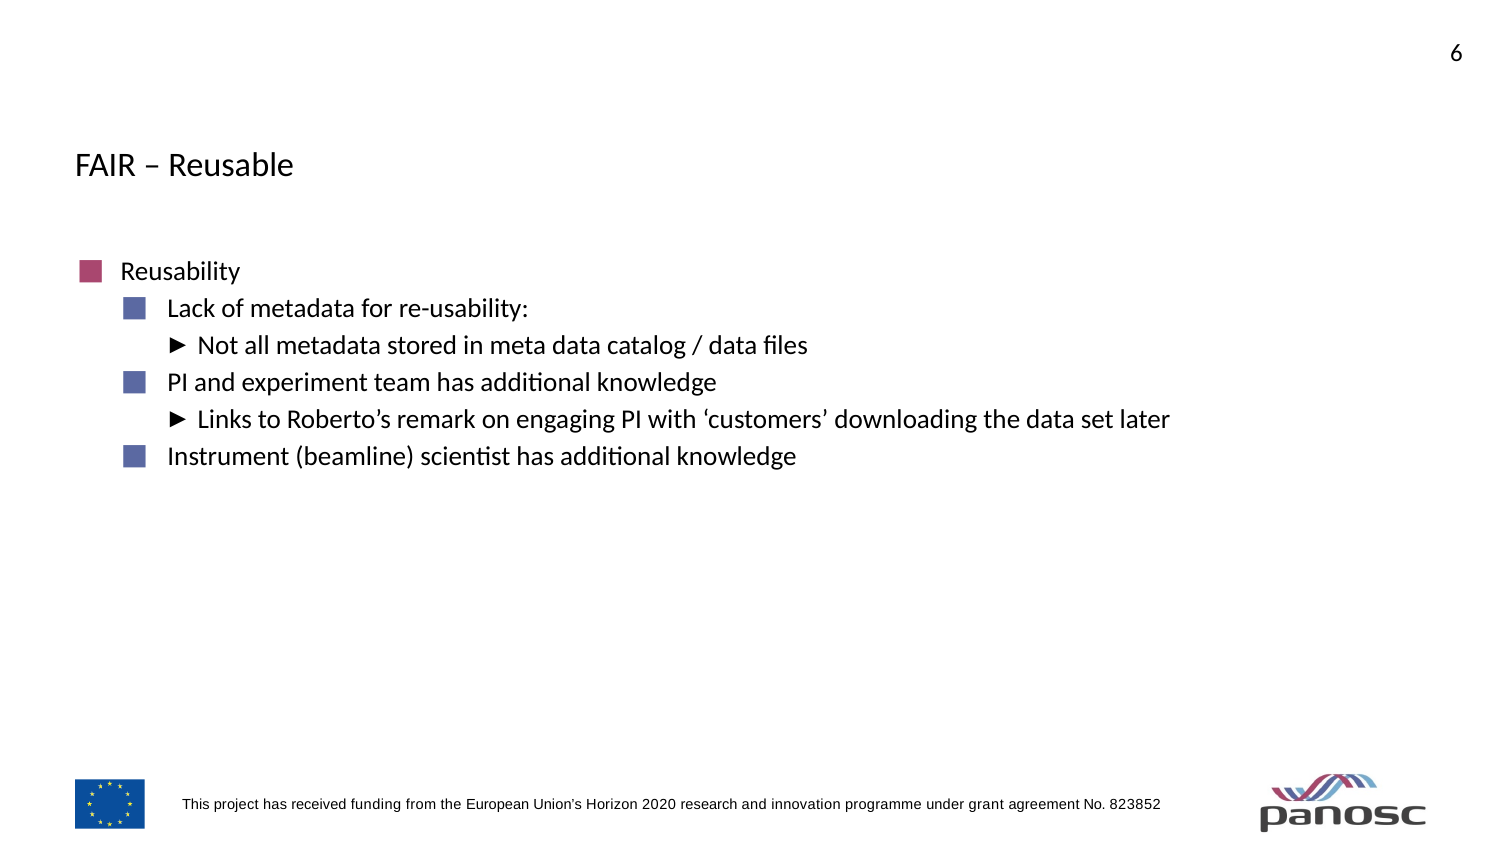

# FAIR – Reusable
Reusability
Lack of metadata for re-usability:
Not all metadata stored in meta data catalog / data files
PI and experiment team has additional knowledge
Links to Roberto’s remark on engaging PI with ‘customers’ downloading the data set later
Instrument (beamline) scientist has additional knowledge

Metadata R1. Meta(data) are richly described with a plurality of accurate and relevant attributes
No
R1.2. (Meta)data are associated with detailed provenance
Provenance information is not stored
Some information in eLogs
Calibration logs not searchable
R1.3. (Meta)data meet domain-relevant community standards
No standards have been adopted by the community yet?
Developed in parts through PaNOSC?

R1.1. (Meta)data are released with a clear and accessible data usage license
Maybe - [TODO: what license do we have for the actual metadata?]